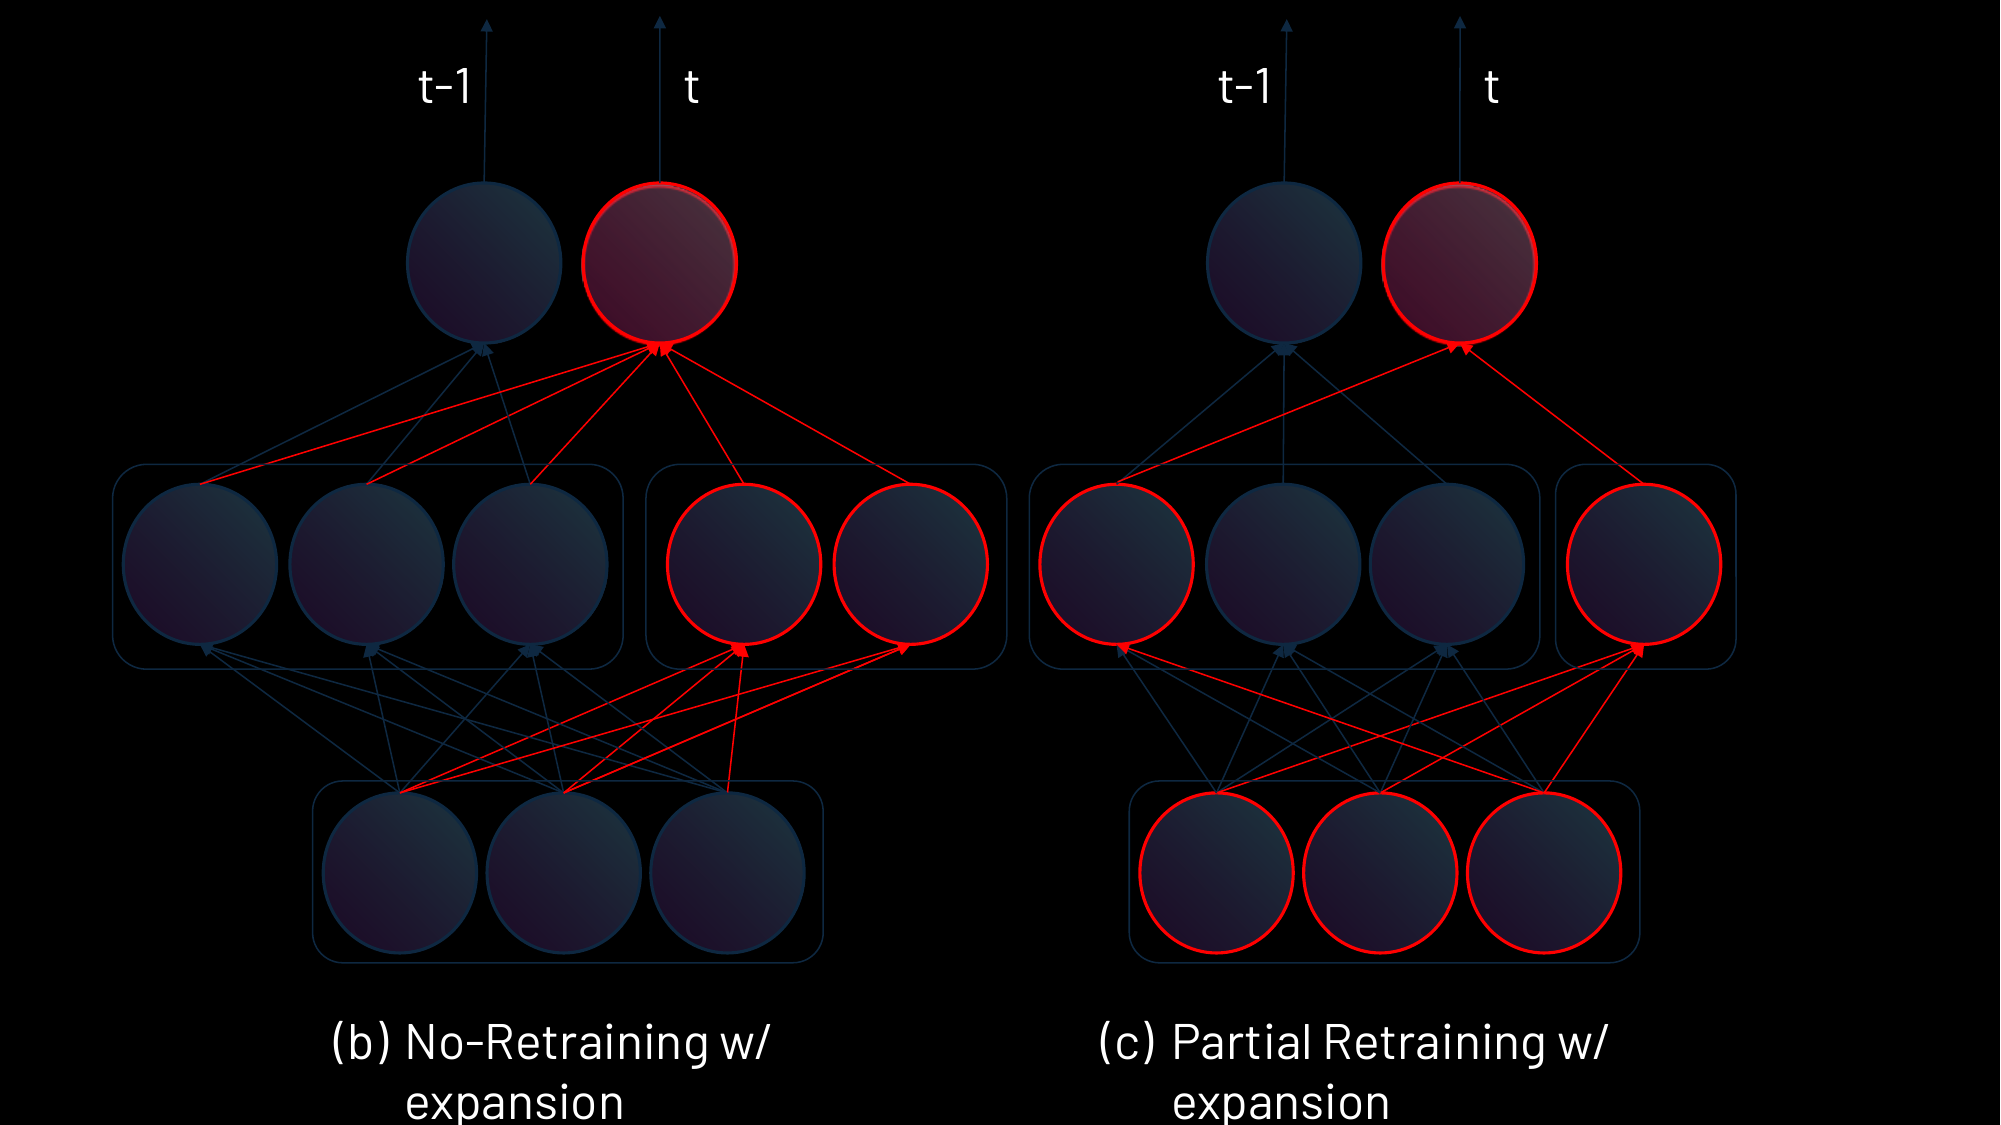

t
t
t-1
t-1

No-Retraining w/ expansion
Partial Retraining w/ expansion